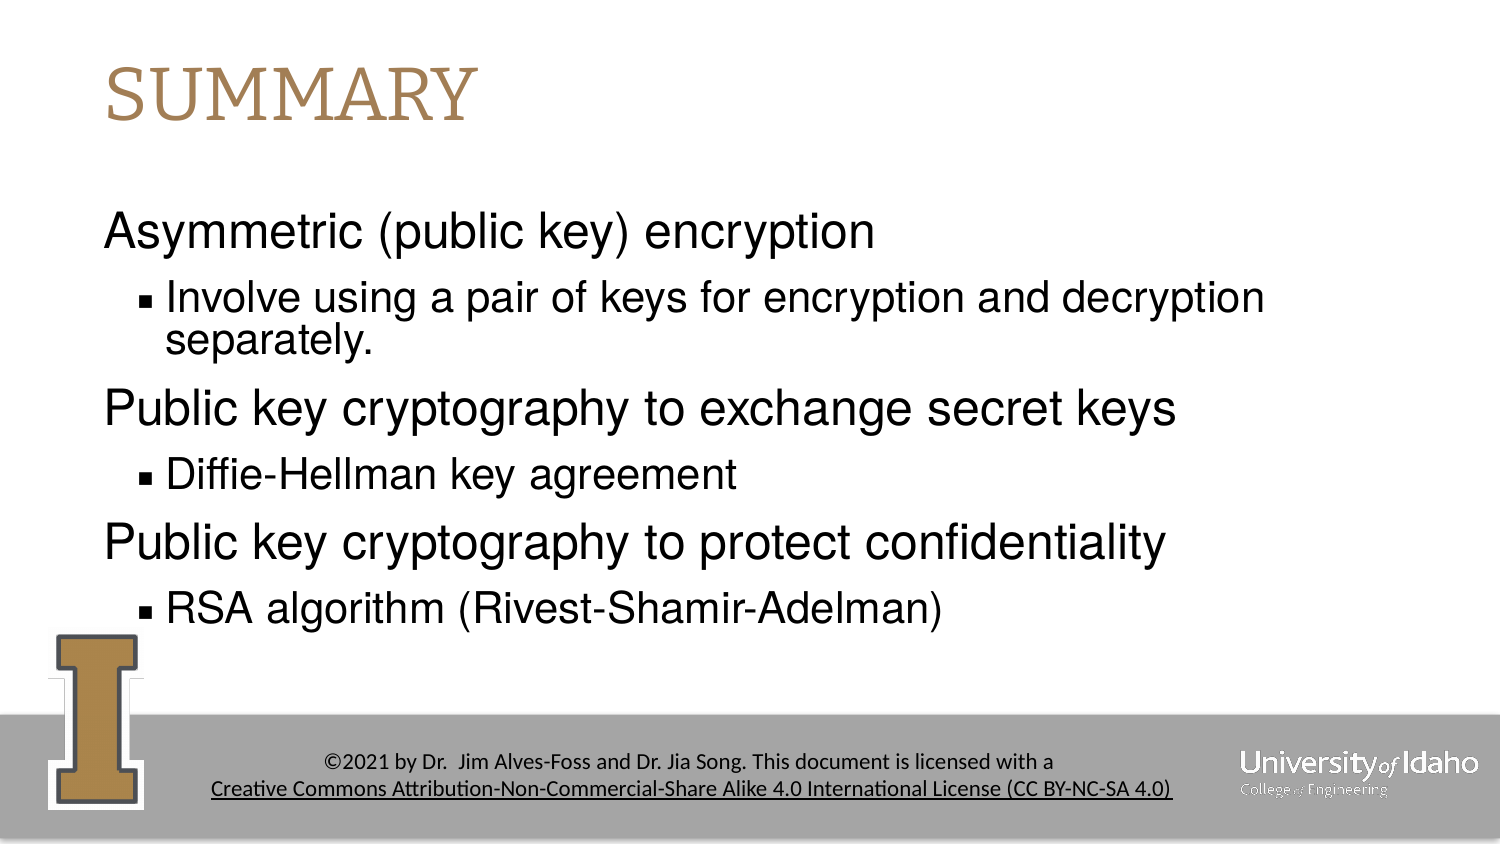

# SUMMARY
Asymmetric (public key) encryption
Involve using a pair of keys for encryption and decryption separately.
Public key cryptography to exchange secret keys
Diffie-Hellman key agreement
Public key cryptography to protect confidentiality
RSA algorithm (Rivest-Shamir-Adelman)